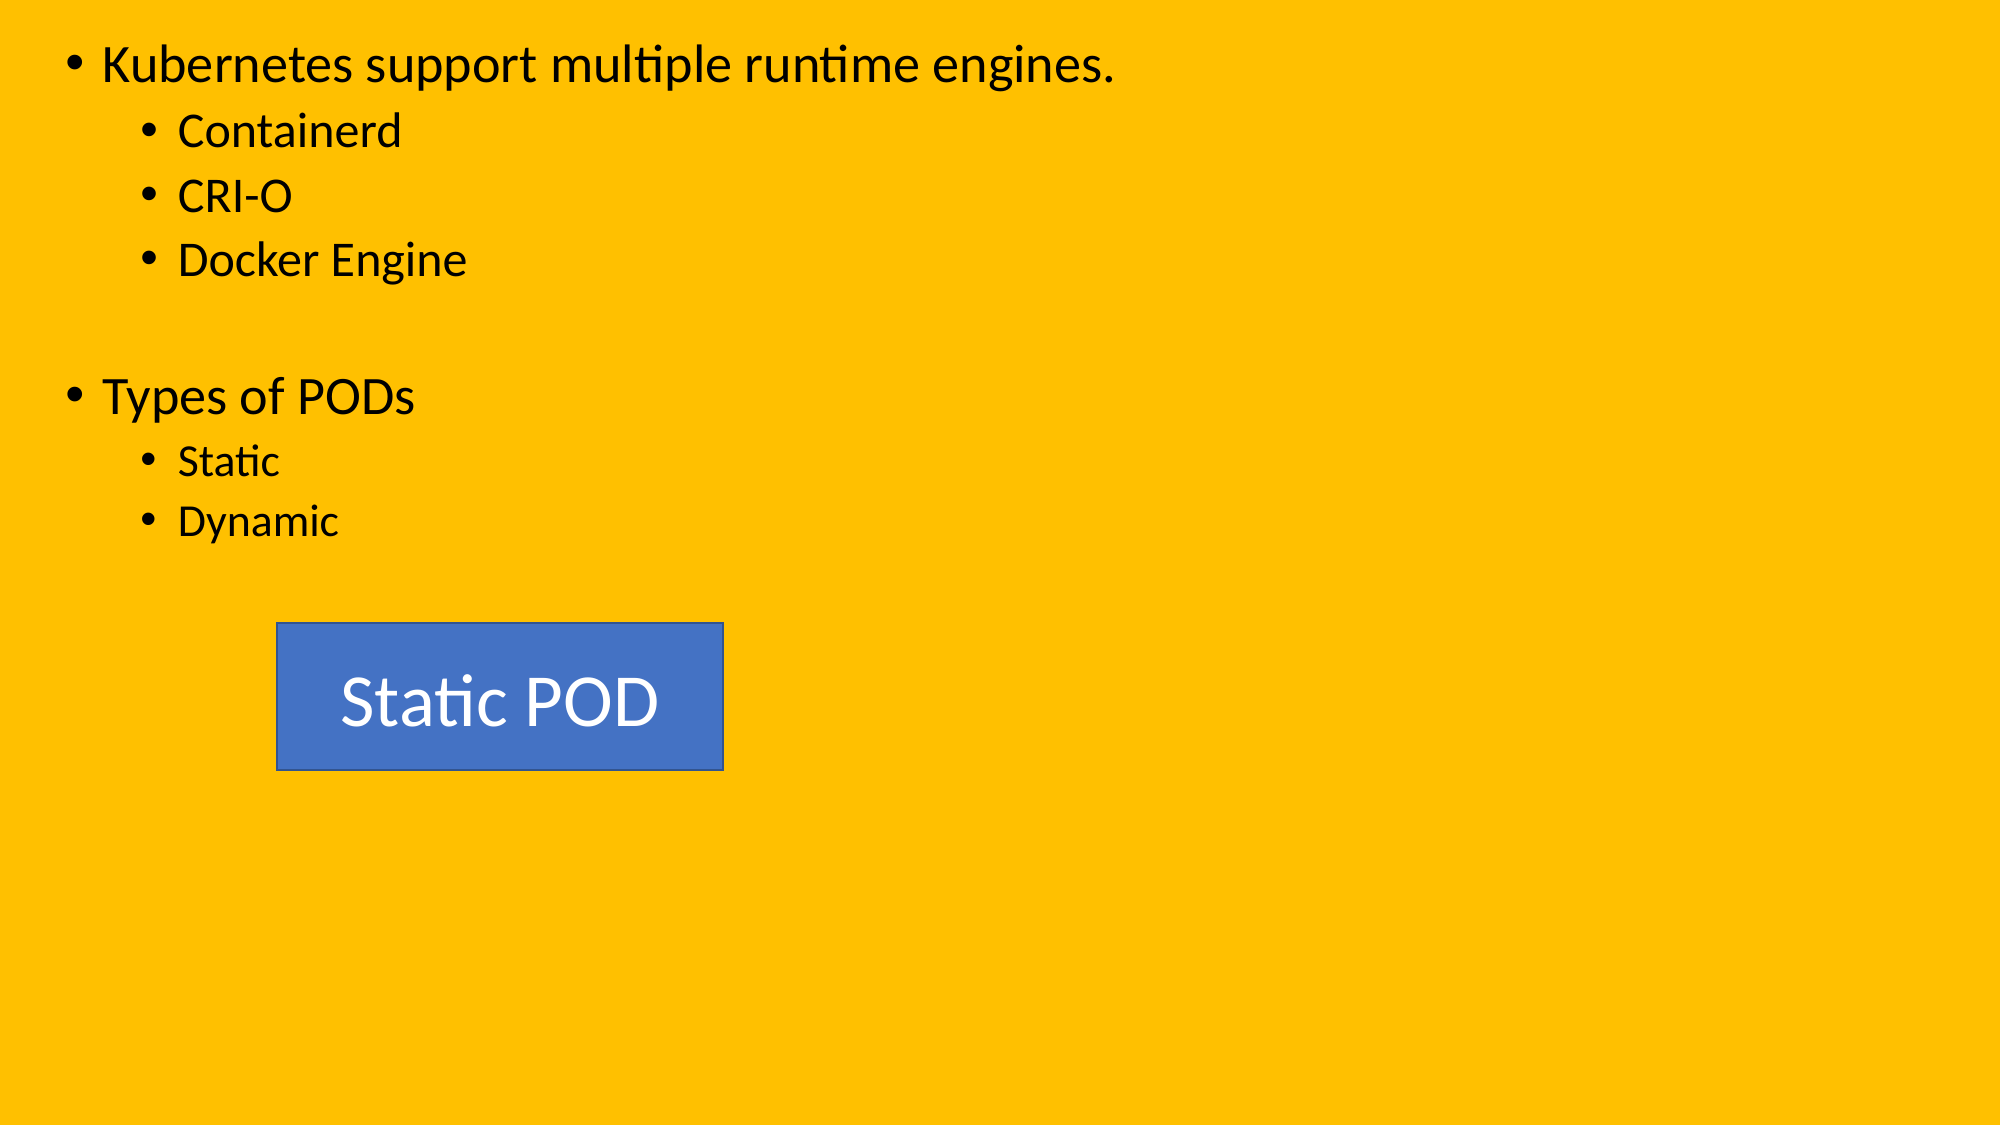

Kubernetes support multiple runtime engines.
Containerd
CRI-O
Docker Engine

Types of PODs
Static
Dynamic

Static POD